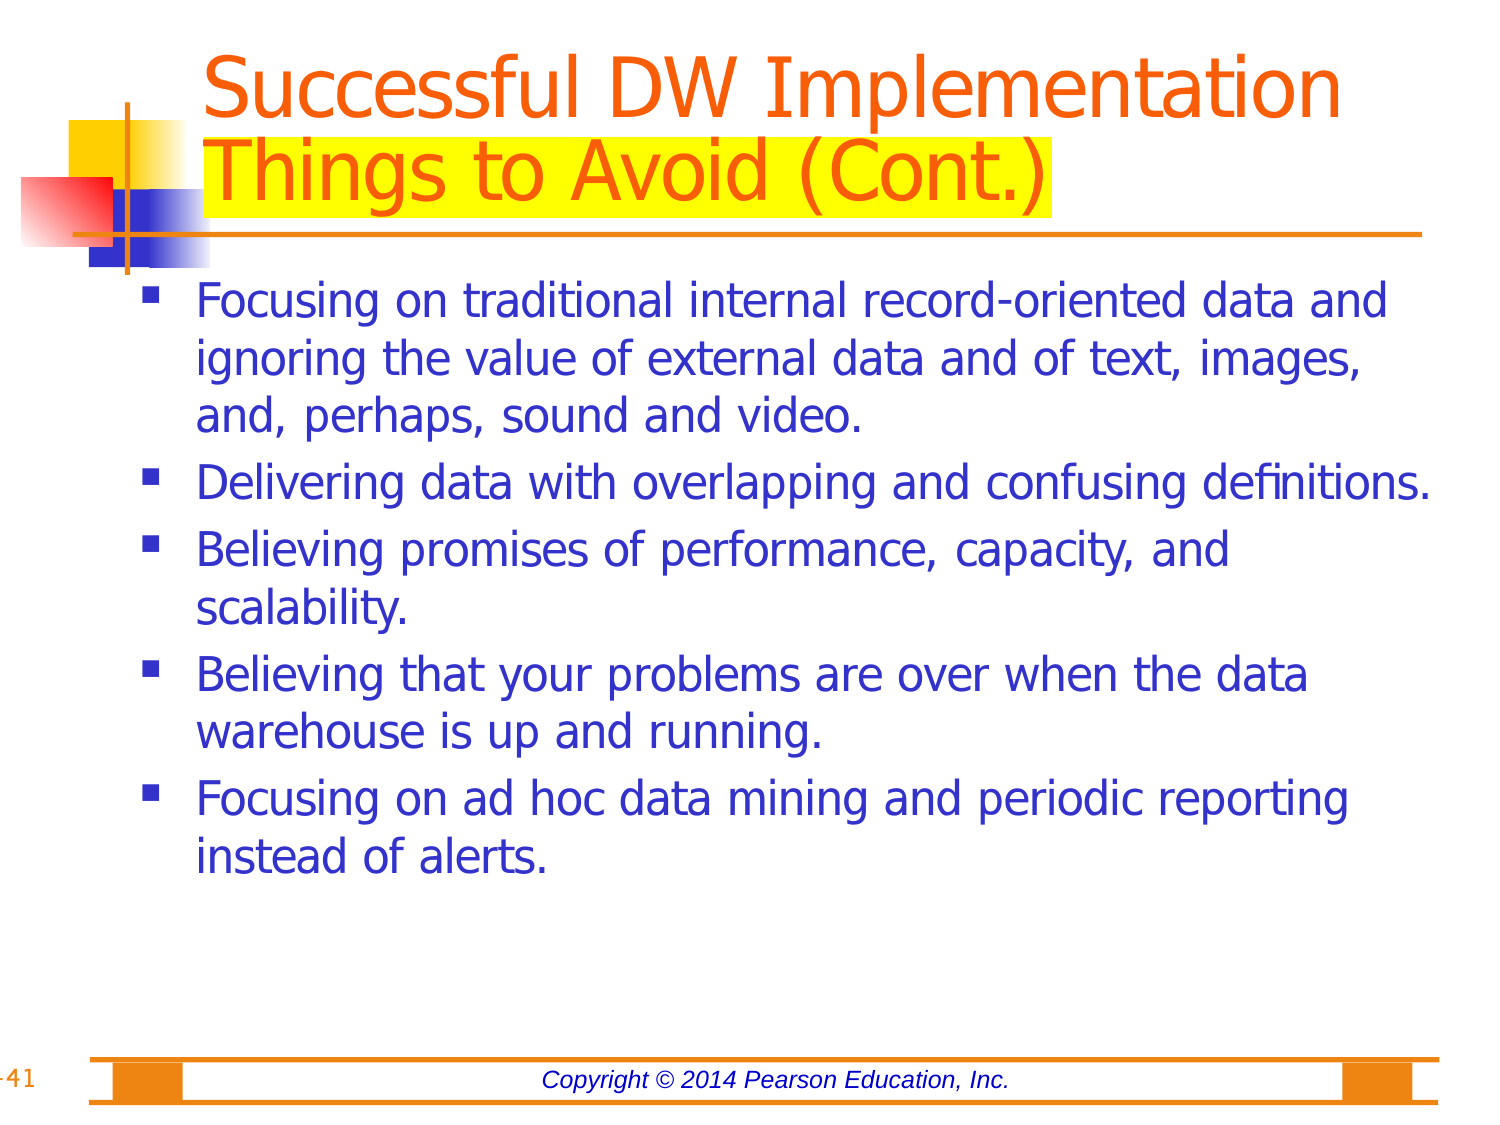

# Successful DW Implementation Things to Avoid (Cont.)
Focusing on traditional internal record-oriented data and ignoring the value of external data and of text, images, and, perhaps, sound and video.
Delivering data with overlapping and confusing definitions.
Believing promises of performance, capacity, and scalability.
Believing that your problems are over when the data warehouse is up and running.
Focusing on ad hoc data mining and periodic reporting instead of alerts.